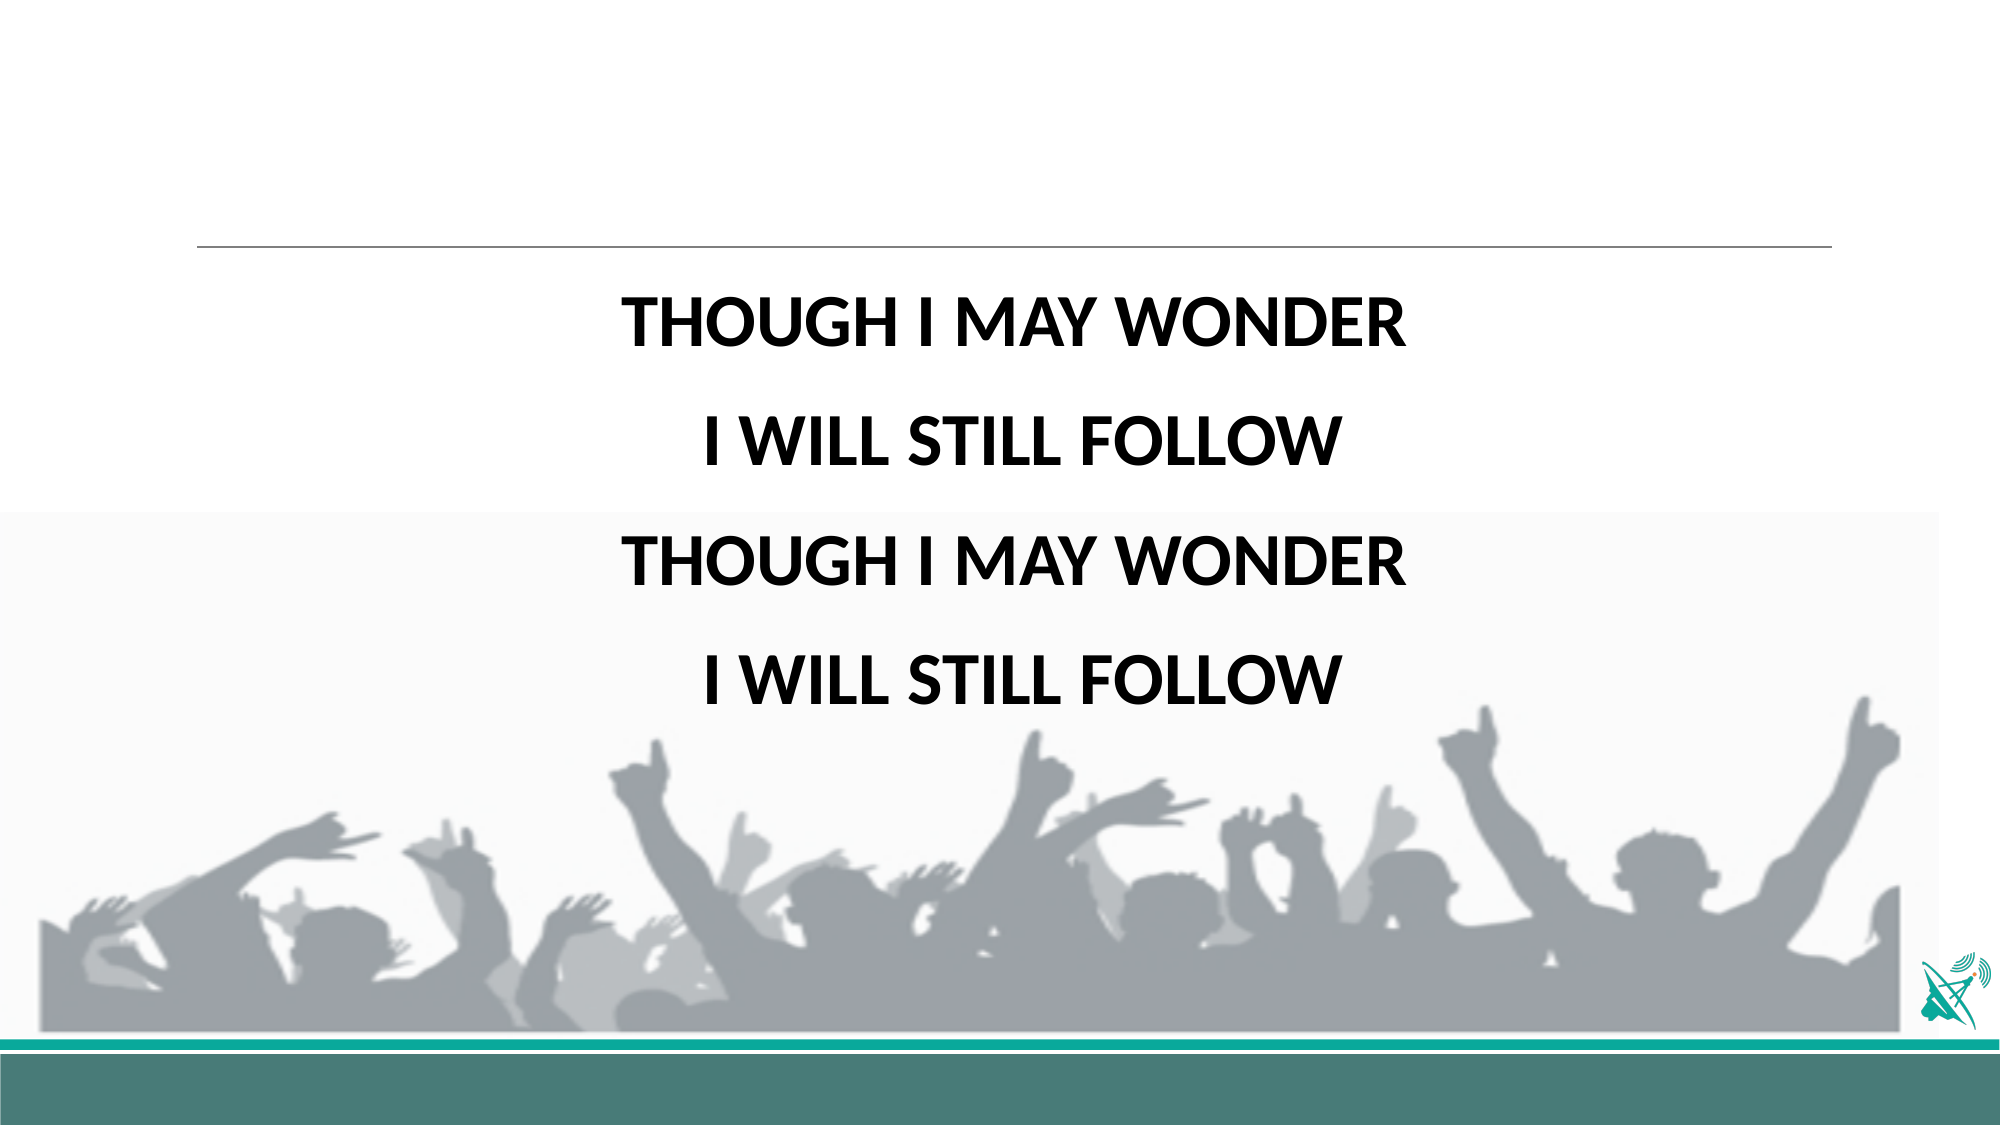

THOUGH I MAY WONDER
I WILL STILL FOLLOW
THOUGH I MAY WONDER
I WILL STILL FOLLOW